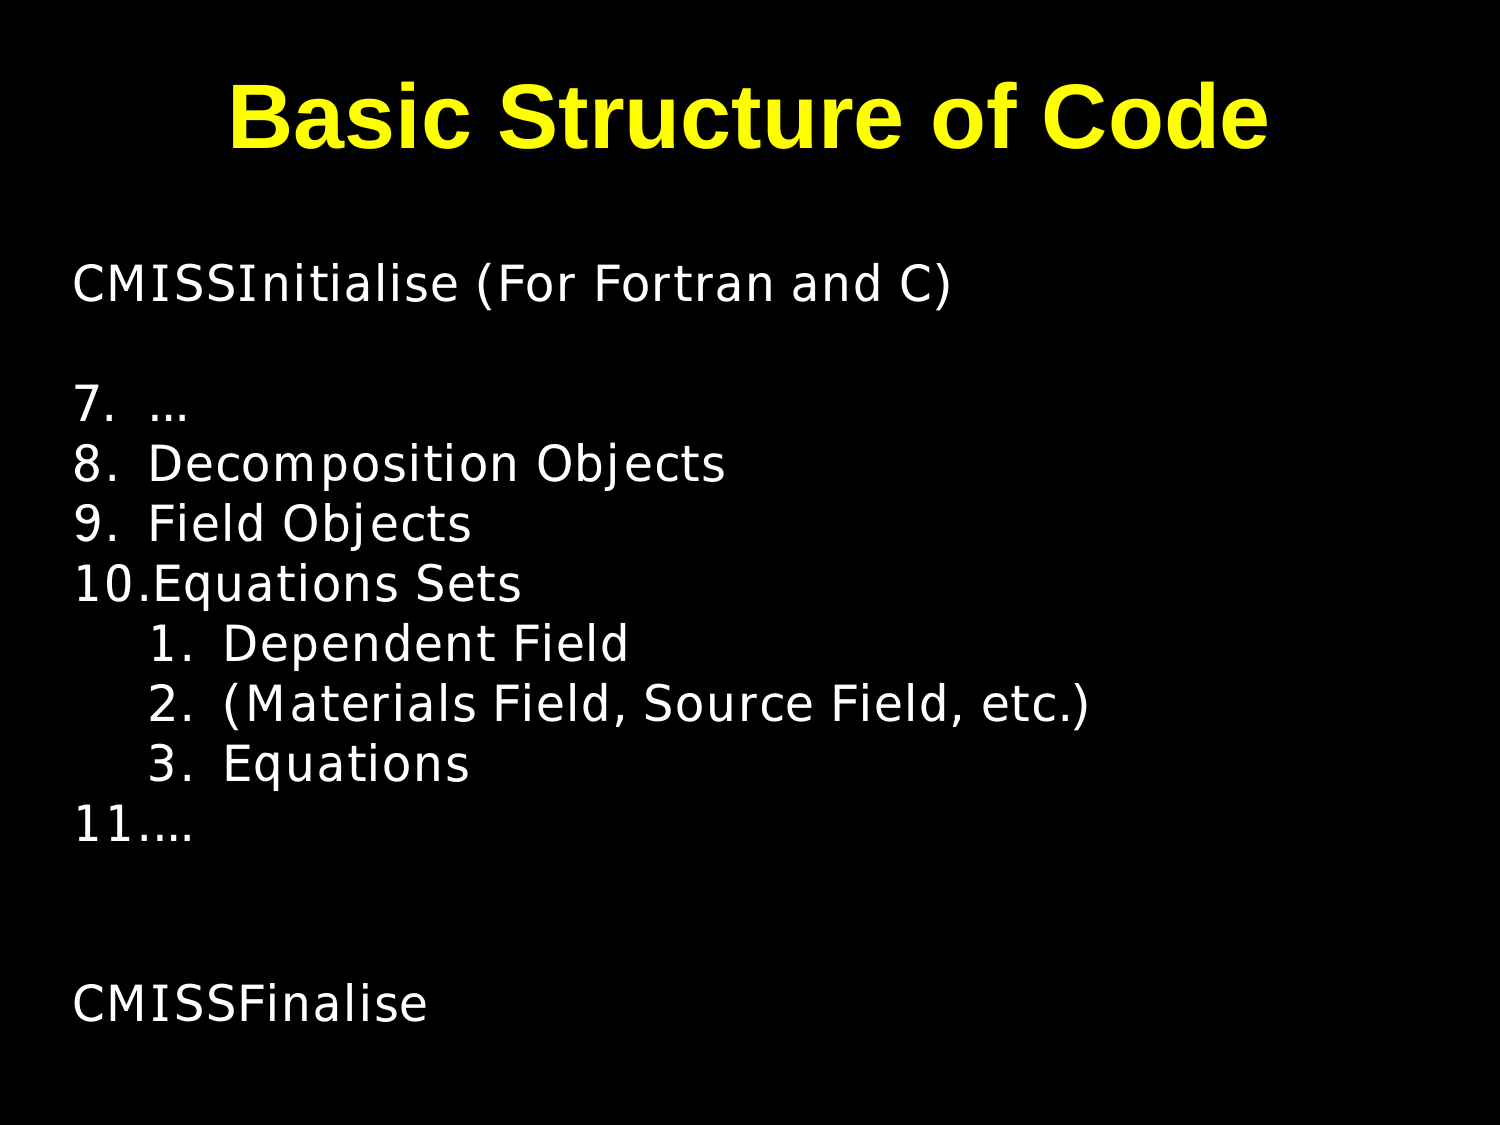

# Basic Structure of Code
CMISSInitialise (For Fortran and C)

…
Decomposition Objects
Field Objects
Equations Sets
Dependent Field
(Materials Field, Source Field, etc.)
Equations
…

CMISSFinalise